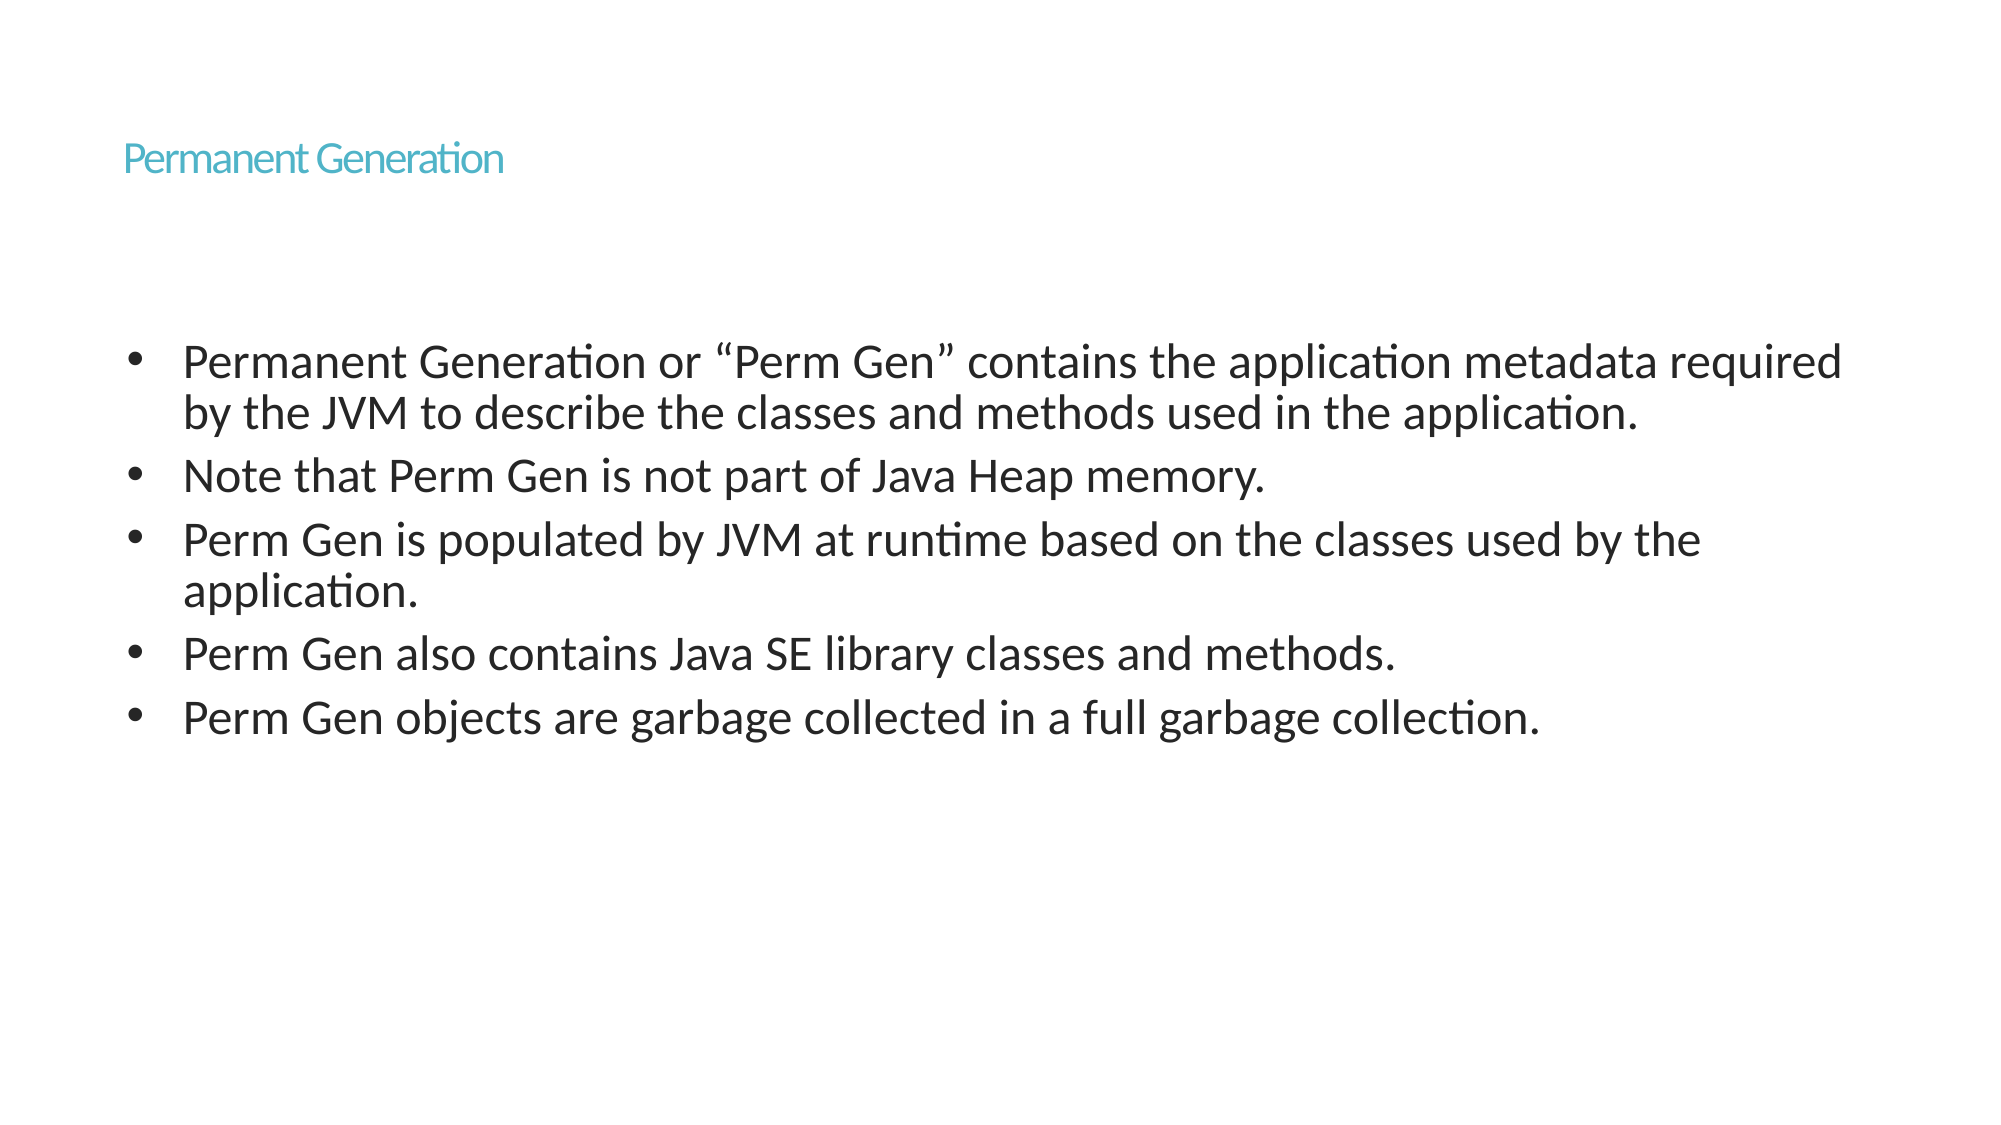

# Permanent Generation
Permanent Generation or “Perm Gen” contains the application metadata required by the JVM to describe the classes and methods used in the application.
Note that Perm Gen is not part of Java Heap memory.
Perm Gen is populated by JVM at runtime based on the classes used by the application.
Perm Gen also contains Java SE library classes and methods.
Perm Gen objects are garbage collected in a full garbage collection.